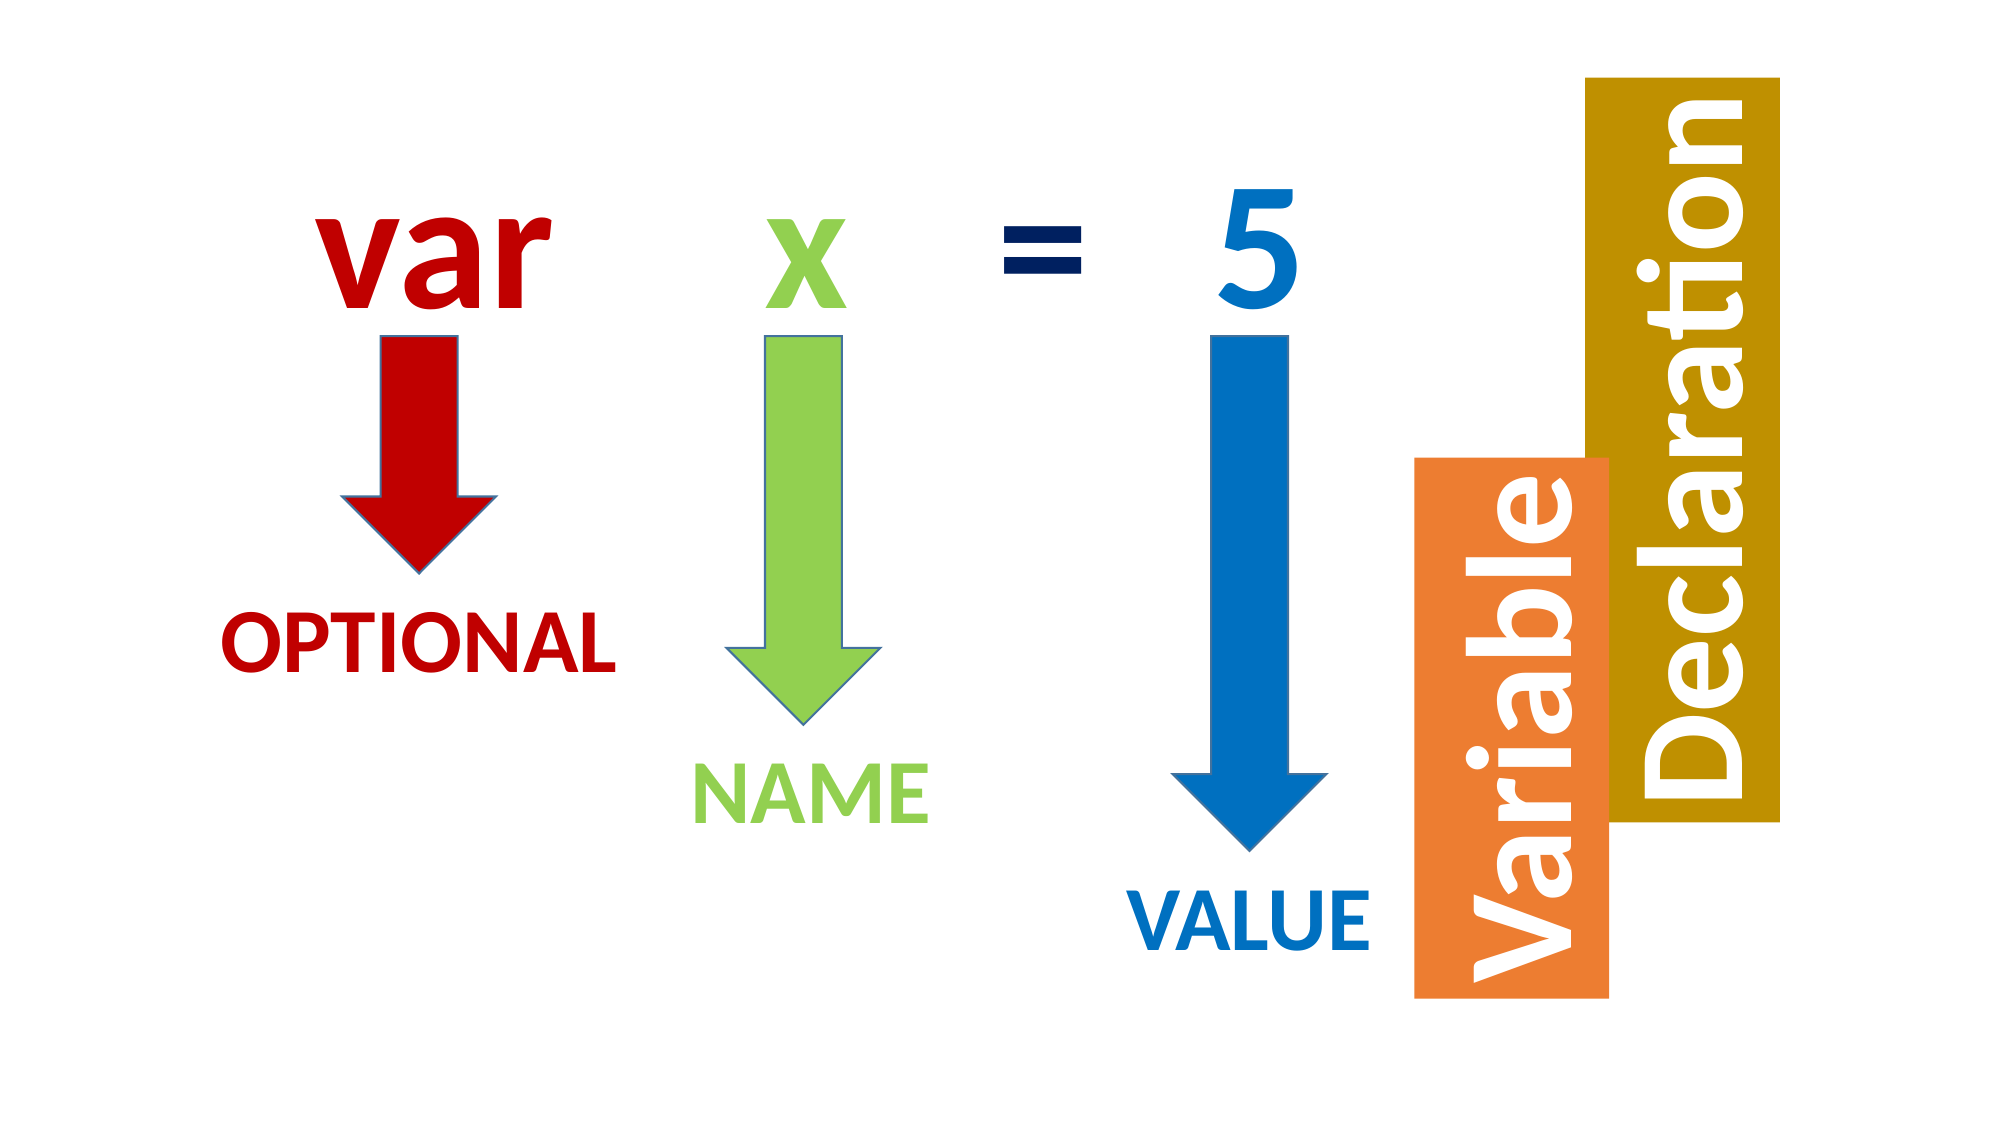

var		x	  =   5
Declaration

OPTIONAL
Variable
NAME
VALUE